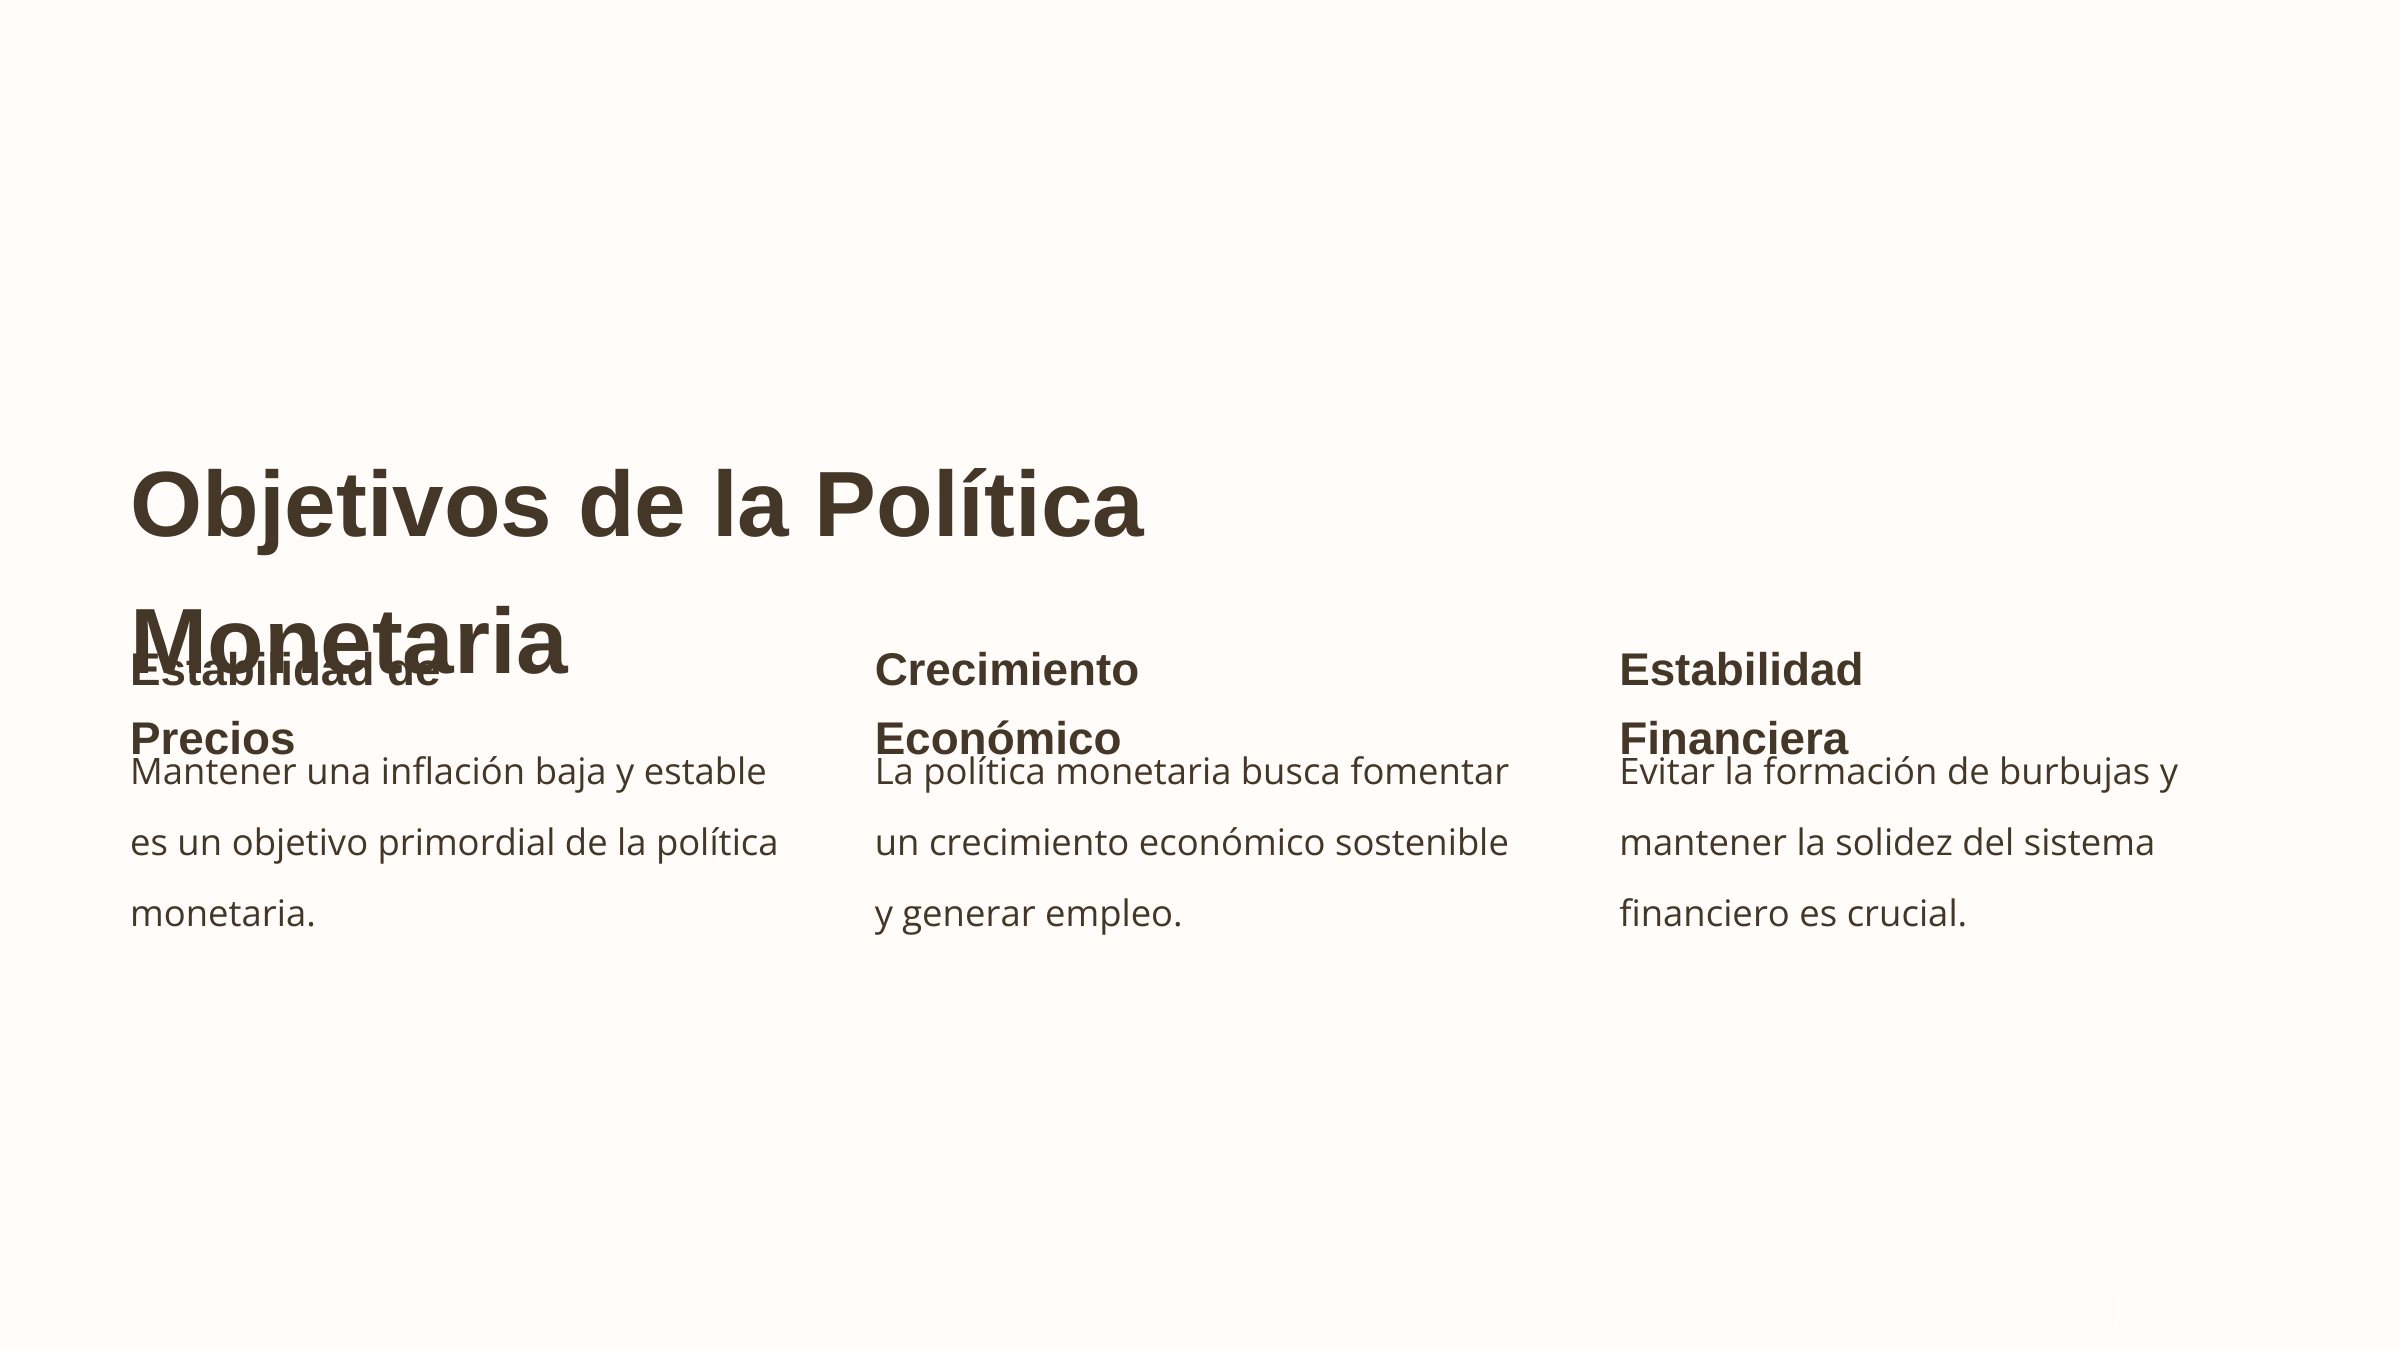

Objetivos de la Política Monetaria
Estabilidad de Precios
Crecimiento Económico
Estabilidad Financiera
Mantener una inflación baja y estable es un objetivo primordial de la política monetaria.
La política monetaria busca fomentar un crecimiento económico sostenible y generar empleo.
Evitar la formación de burbujas y mantener la solidez del sistema financiero es crucial.